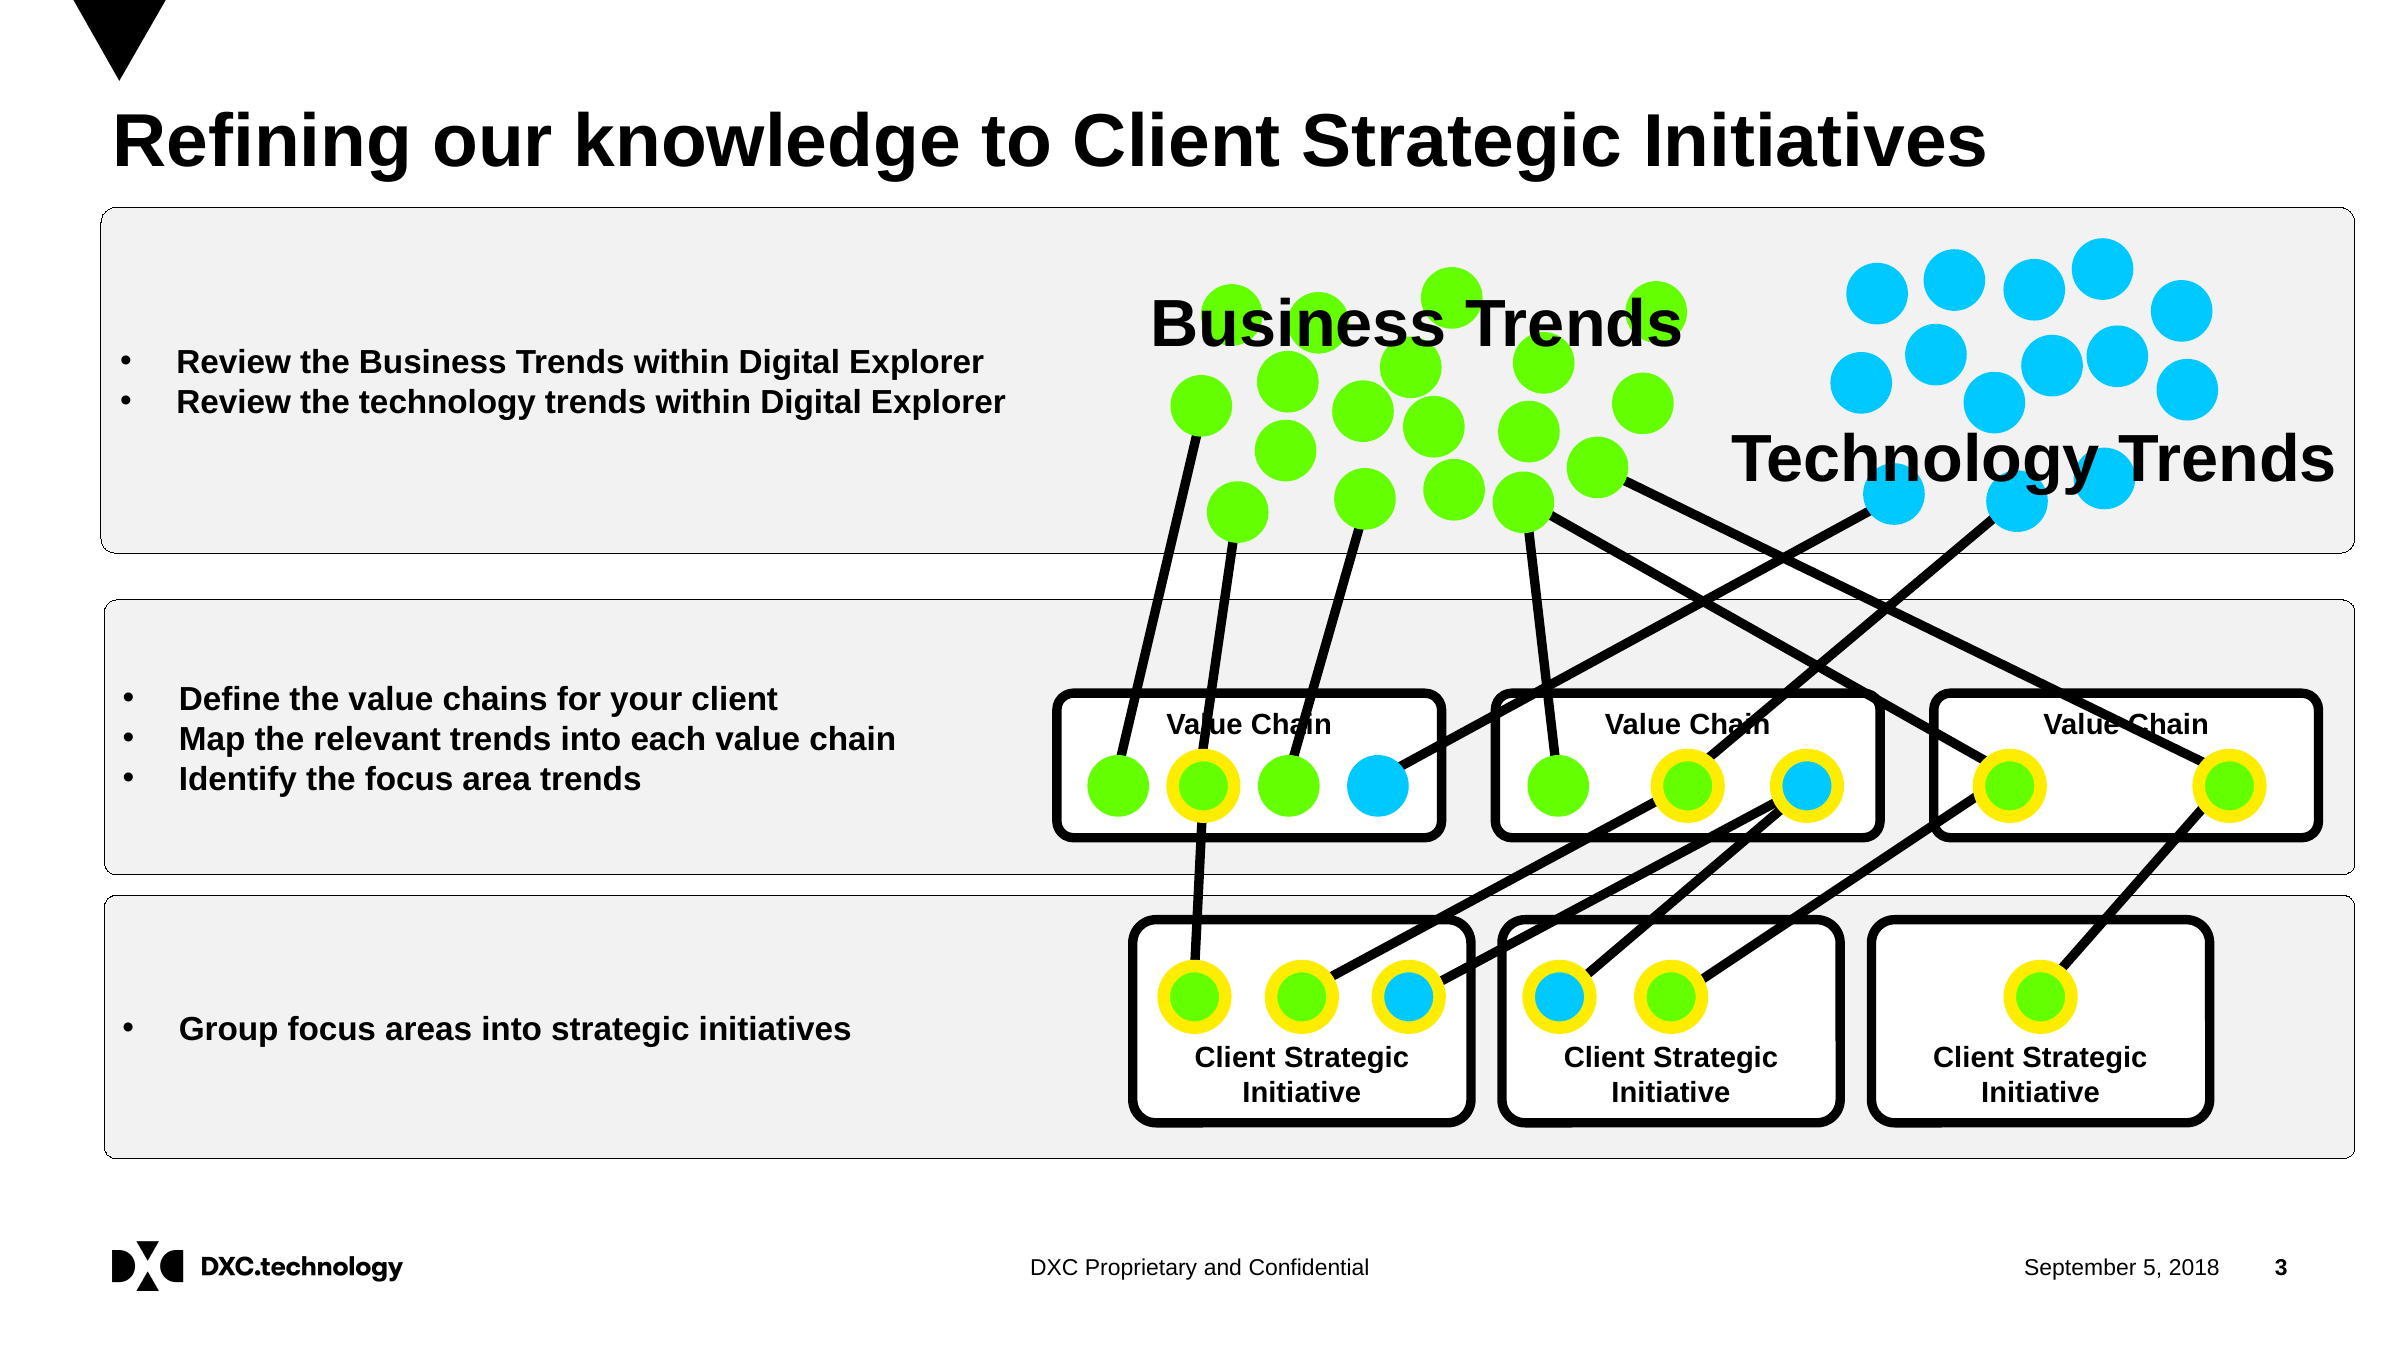

# Refining our knowledge to Client Strategic Initiatives
Review the Business Trends within Digital Explorer
Review the technology trends within Digital Explorer

Business Trends

Technology Trends

Define the value chains for your client
Map the relevant trends into each value chain
Identify the focus area trends
Value Chain
Value Chain
Value Chain

Group focus areas into strategic initiatives
Client Strategic Initiative
Client Strategic Initiative
Client Strategic Initiative